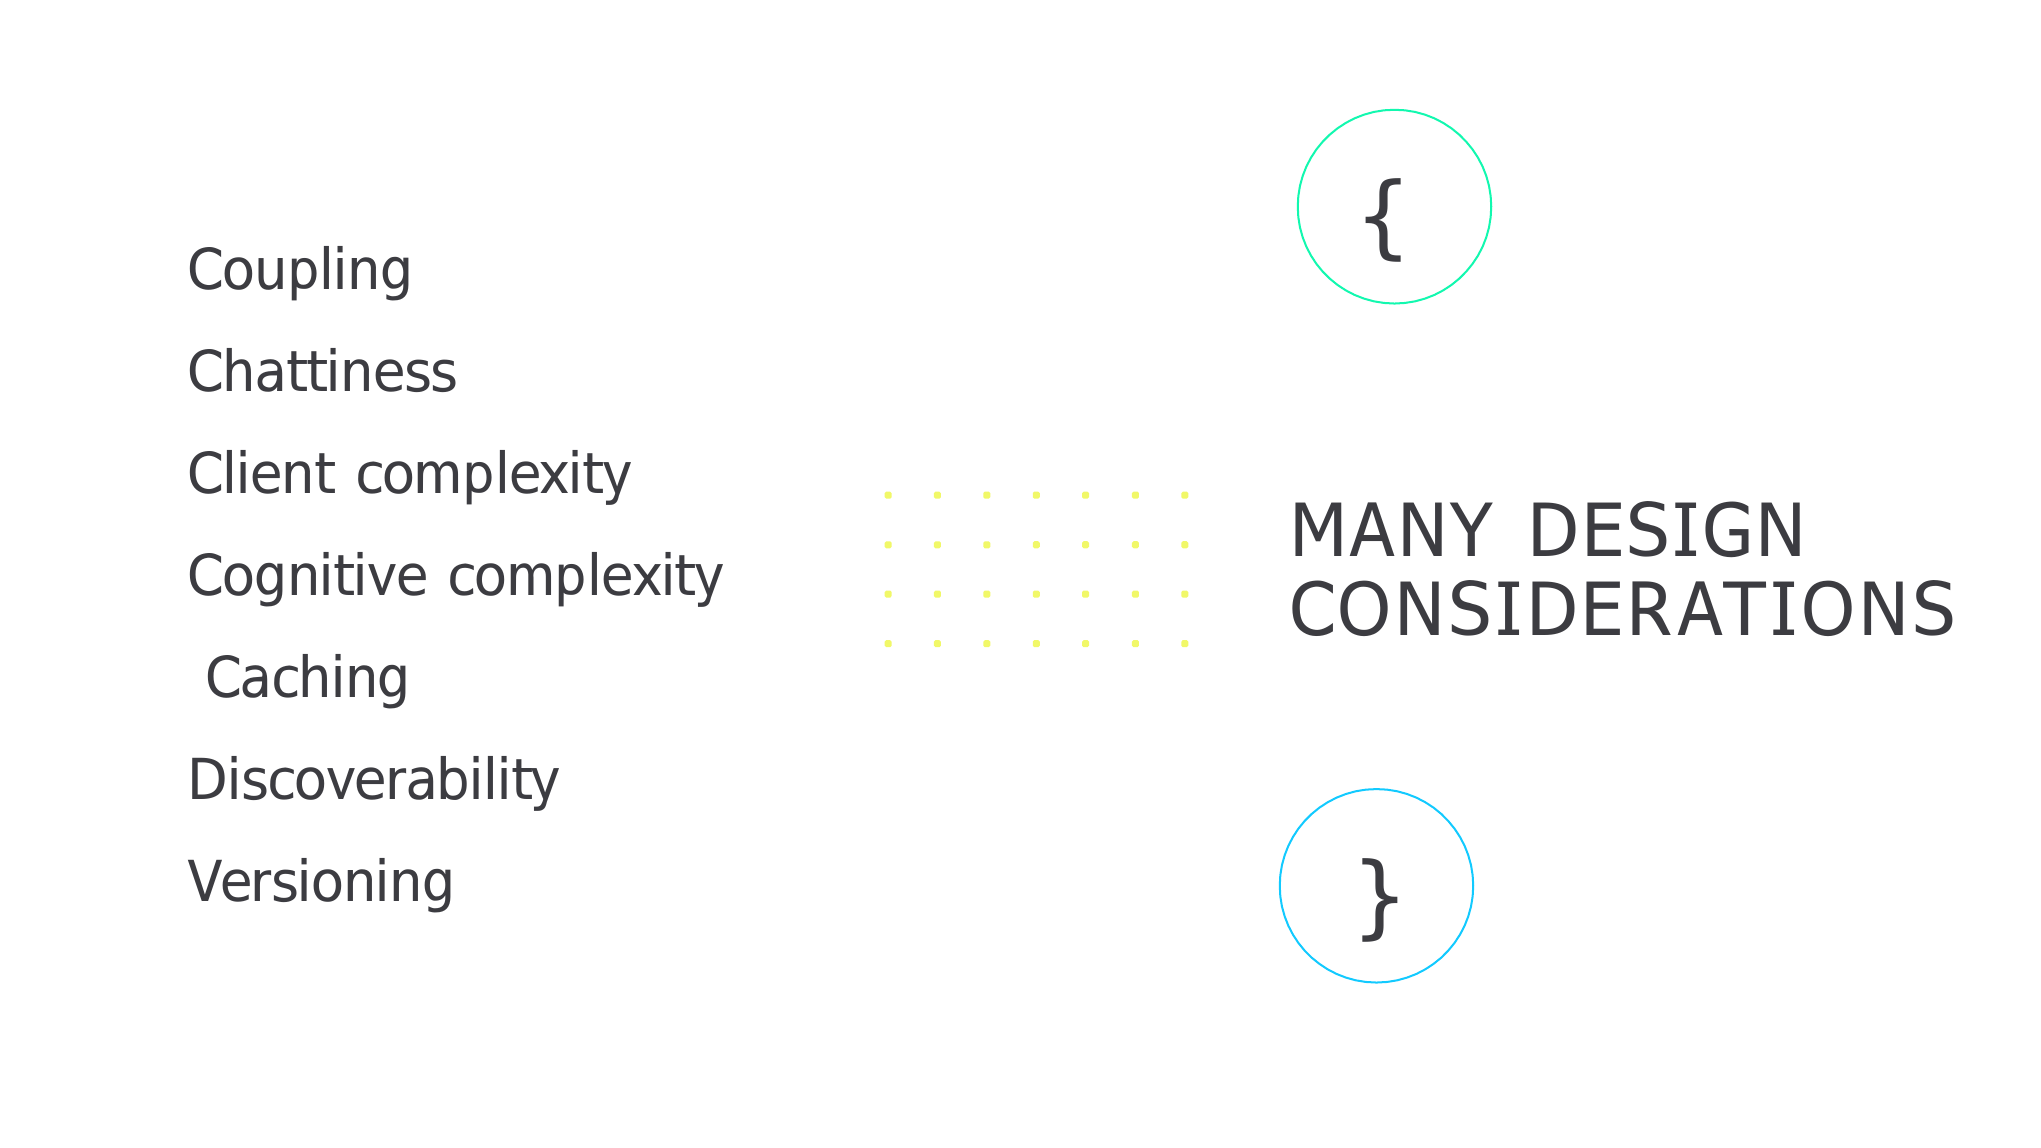

{
Coupling
Chattiness
Client complexity  Cognitive complexity  Caching  Discoverability  Versioning
MANY DESIGN  CONSIDERATIONS

}